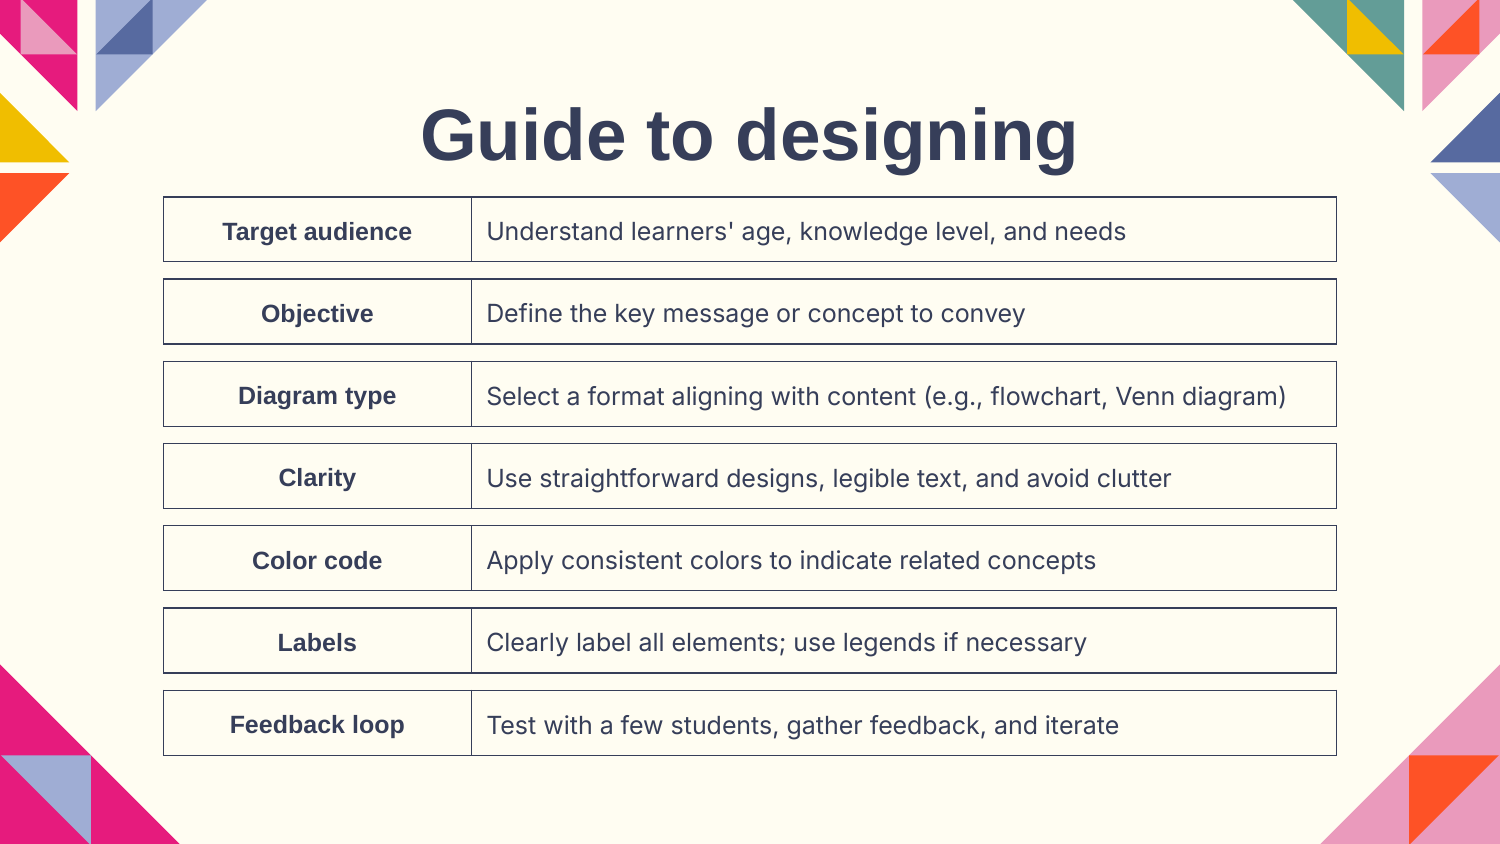

# Guide to designing
| Target audience | Understand learners' age, knowledge level, and needs |
| --- | --- |
| Objective | Define the key message or concept to convey |
| --- | --- |
| Diagram type | Select a format aligning with content (e.g., flowchart, Venn diagram) |
| --- | --- |
| Clarity | Use straightforward designs, legible text, and avoid clutter |
| --- | --- |
| Color code | Apply consistent colors to indicate related concepts |
| --- | --- |
| Labels | Clearly label all elements; use legends if necessary |
| --- | --- |
| Feedback loop | Test with a few students, gather feedback, and iterate |
| --- | --- |